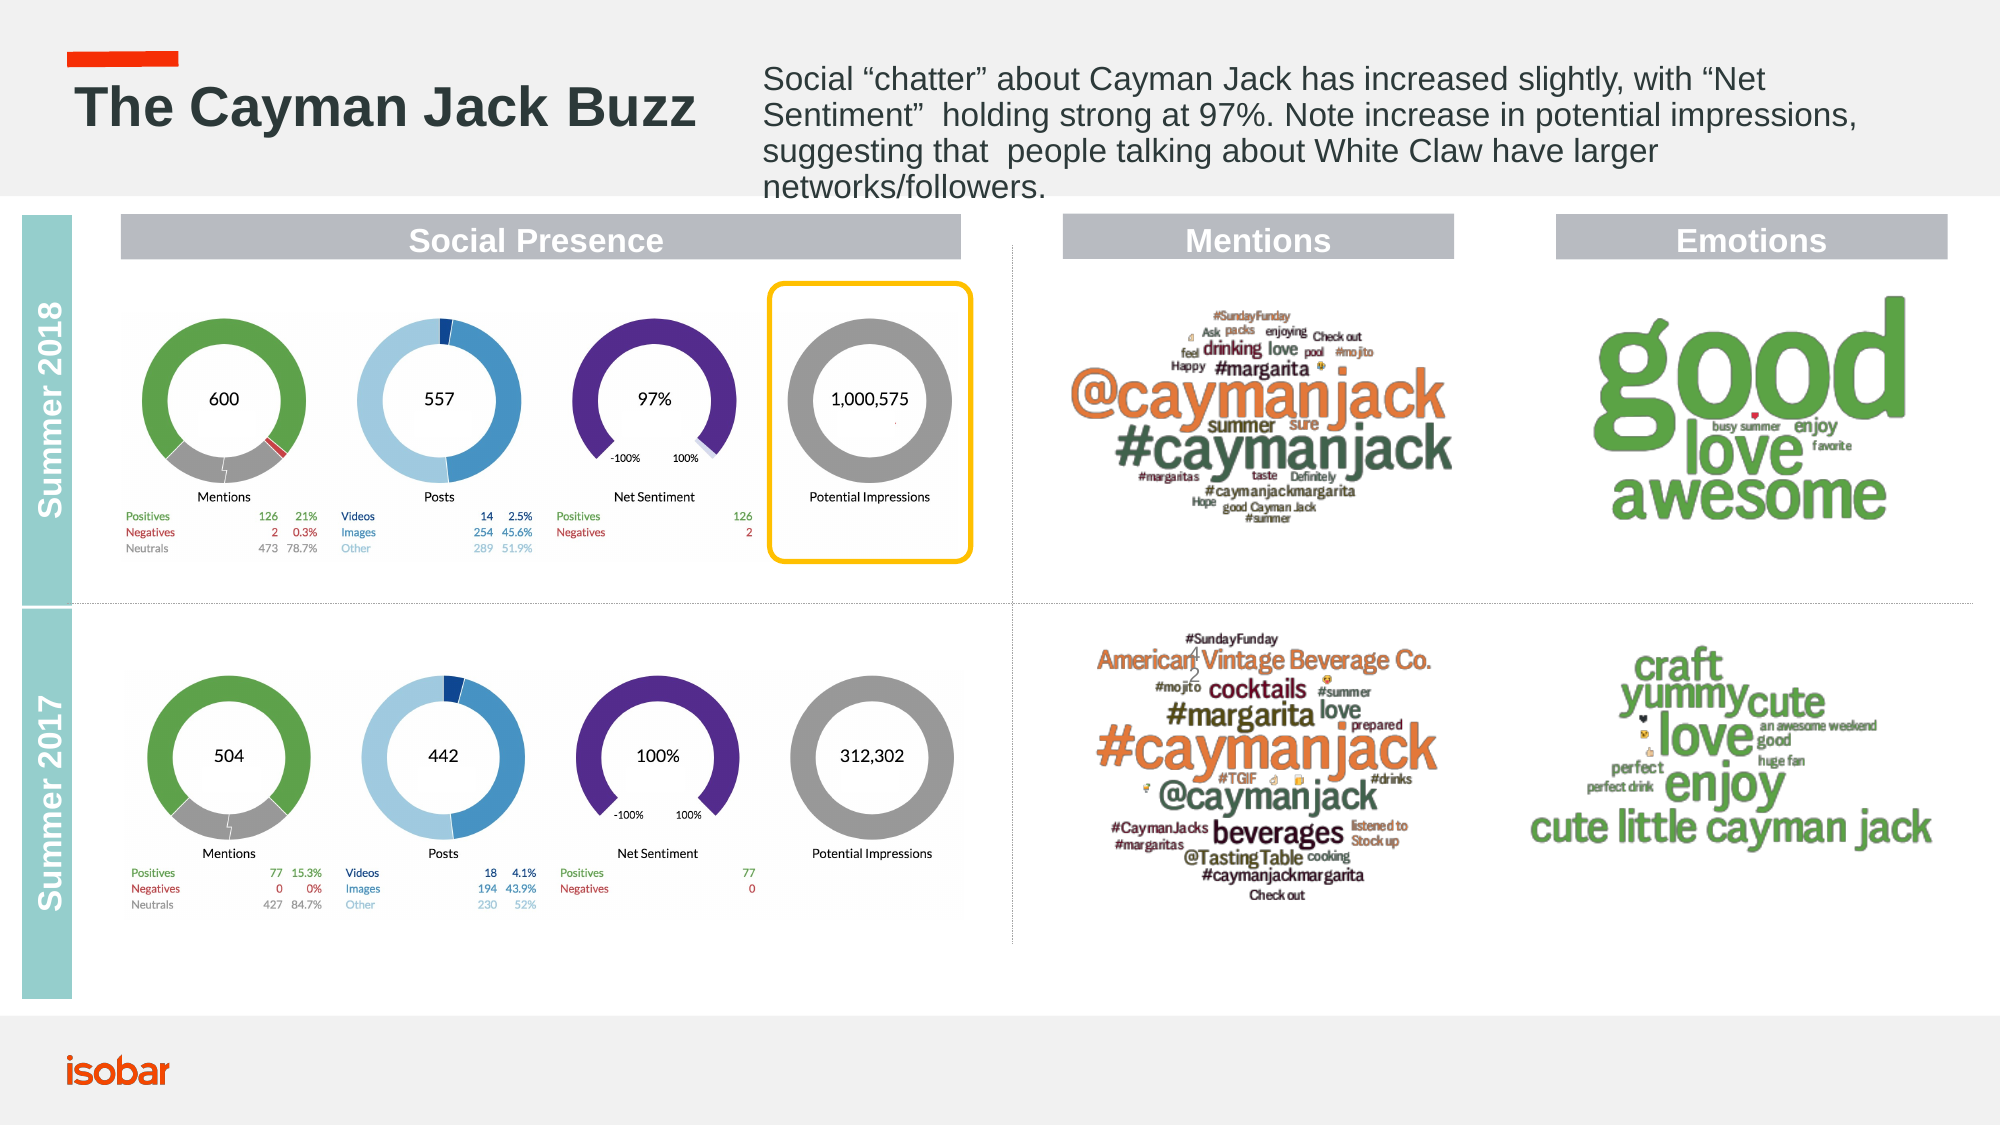

# Social “chatter” about Cayman Jack has increased slightly, with “Net Sentiment”  holding strong at 97%. Note increase in potential impressions, suggesting that  people talking about White Claw have larger networks/followers.
The Cayman Jack	Buzz

Mentions

Social Presence
Emotions

Summer 2018

42

Summer 2017